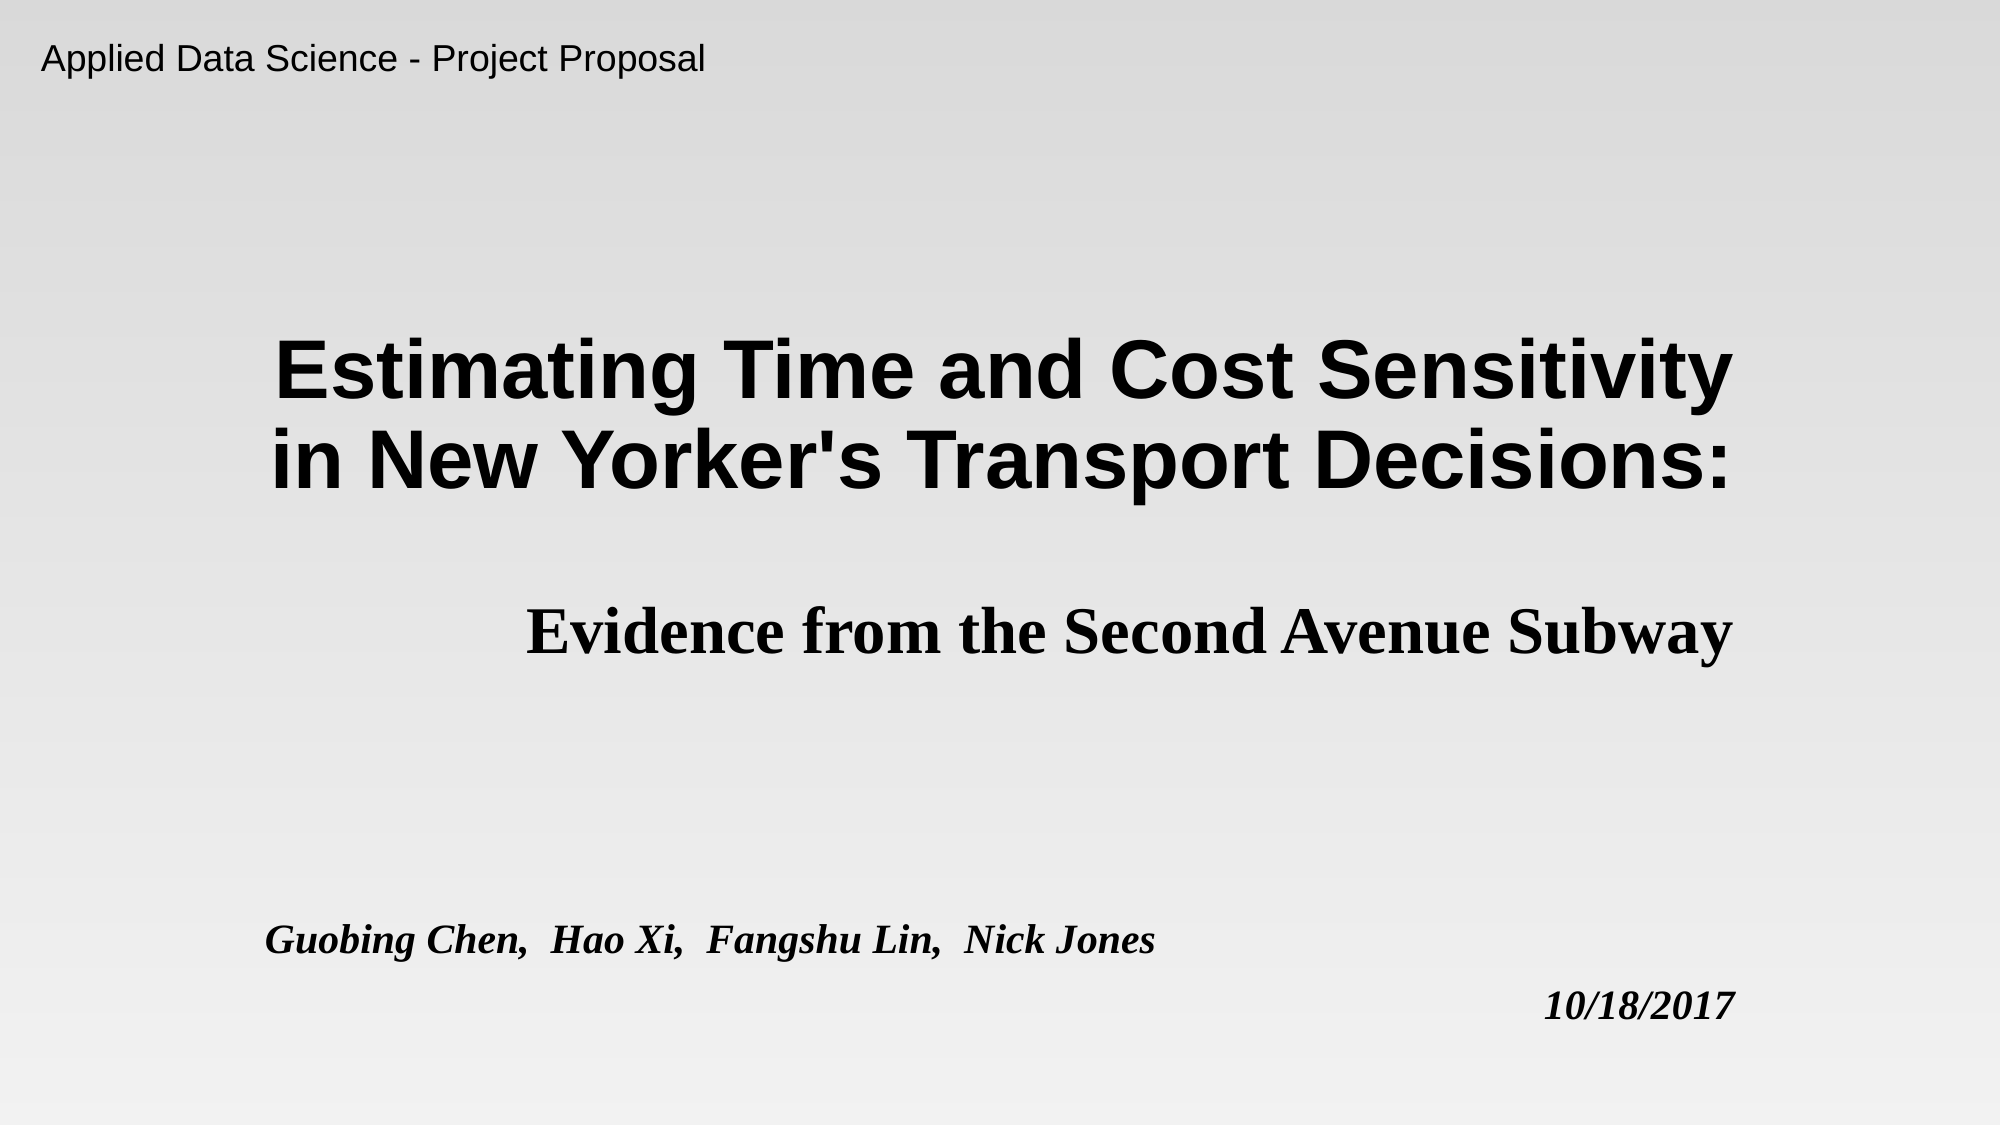

Applied Data Science - Project Proposal

# Estimating Time and Cost Sensitivity in New Yorker's Transport Decisions: Evidence from the Second Avenue Subway
Guobing Chen,  Hao Xi,  Fangshu Lin,  Nick Jones
10/18/2017